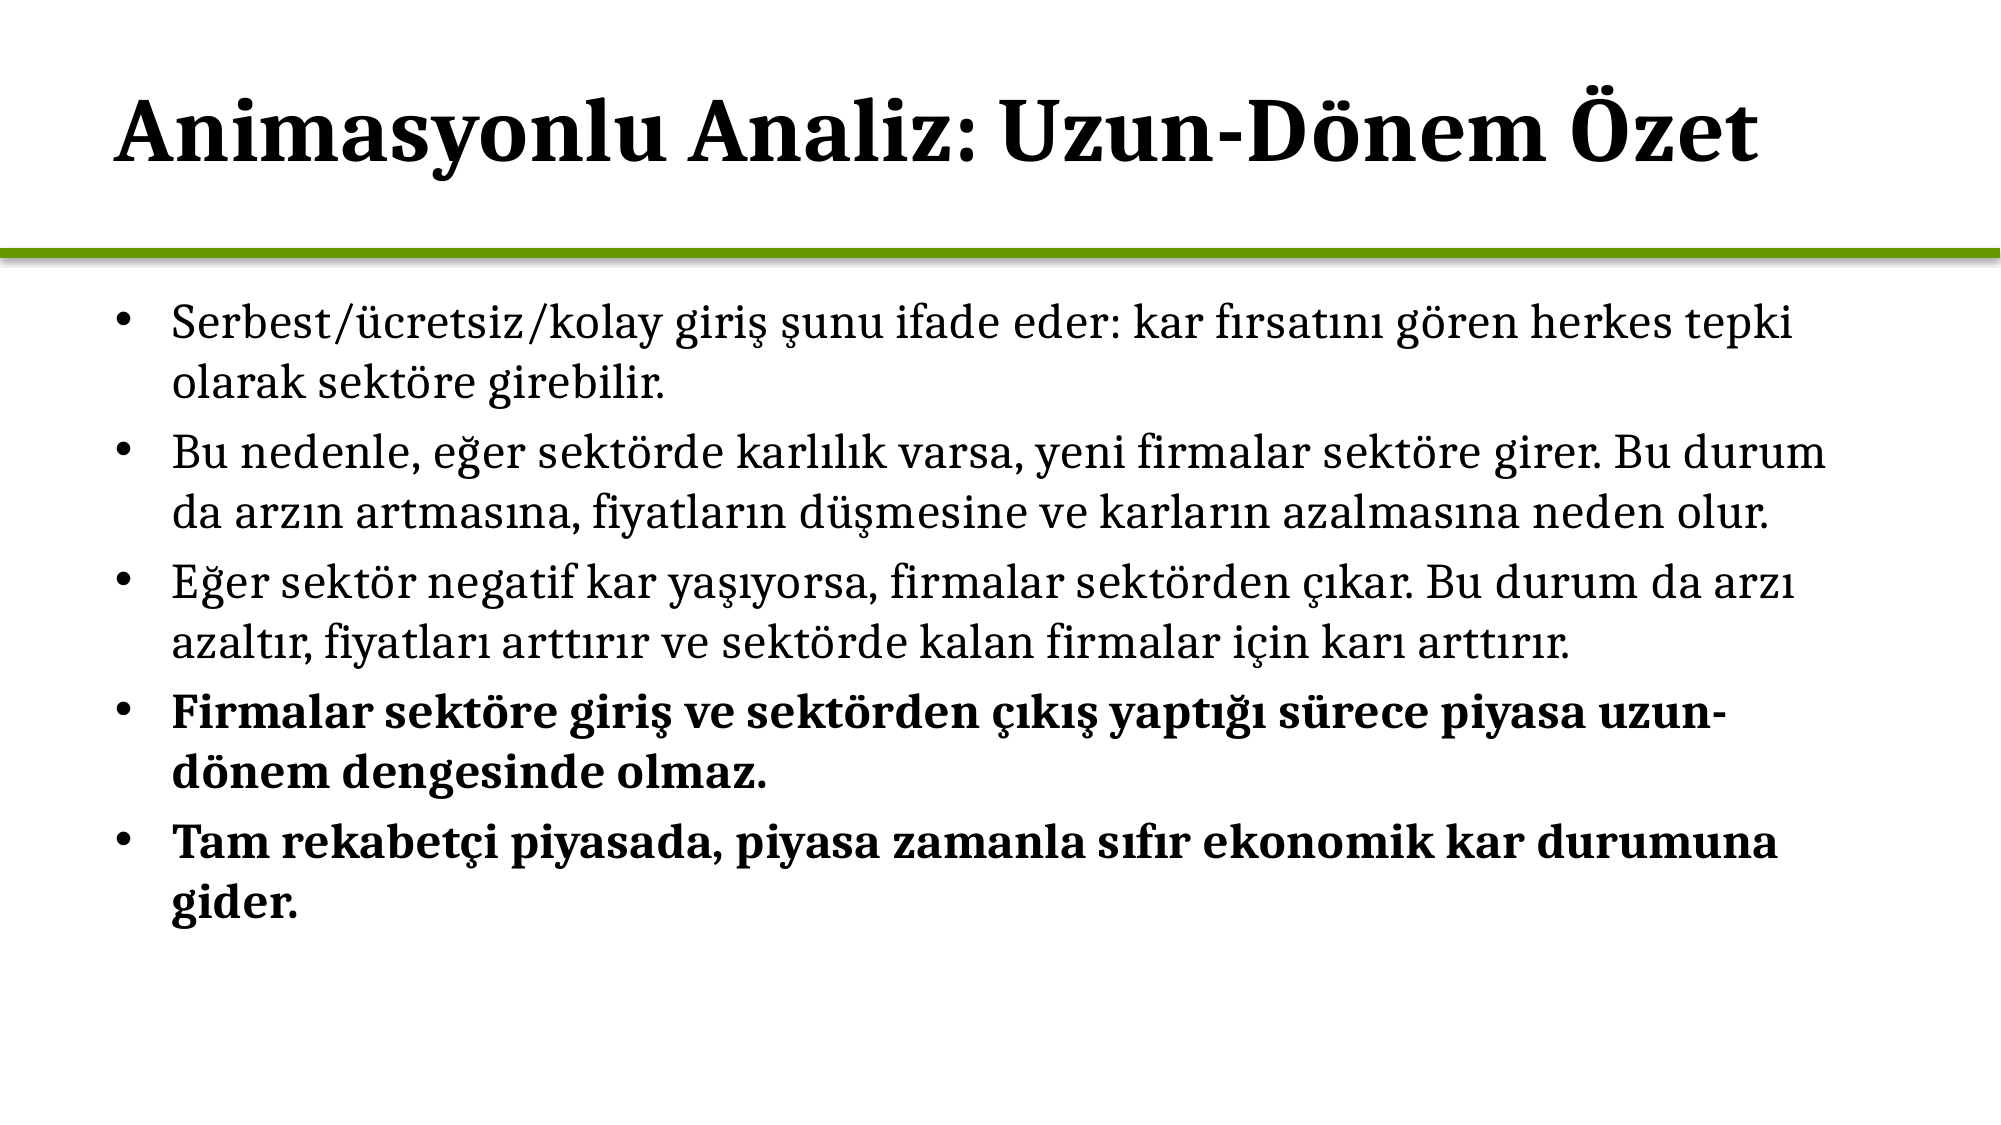

# Animasyonlu Analiz: Uzun-Dönem Özet
Serbest/ücretsiz/kolay giriş şunu ifade eder: kar fırsatını gören herkes tepki olarak sektöre girebilir.
Bu nedenle, eğer sektörde karlılık varsa, yeni firmalar sektöre girer. Bu durum da arzın artmasına, fiyatların düşmesine ve karların azalmasına neden olur.
Eğer sektör negatif kar yaşıyorsa, firmalar sektörden çıkar. Bu durum da arzı azaltır, fiyatları arttırır ve sektörde kalan firmalar için karı arttırır.
Firmalar sektöre giriş ve sektörden çıkış yaptığı sürece piyasa uzun-dönem dengesinde olmaz.
Tam rekabetçi piyasada, piyasa zamanla sıfır ekonomik kar durumuna gider.